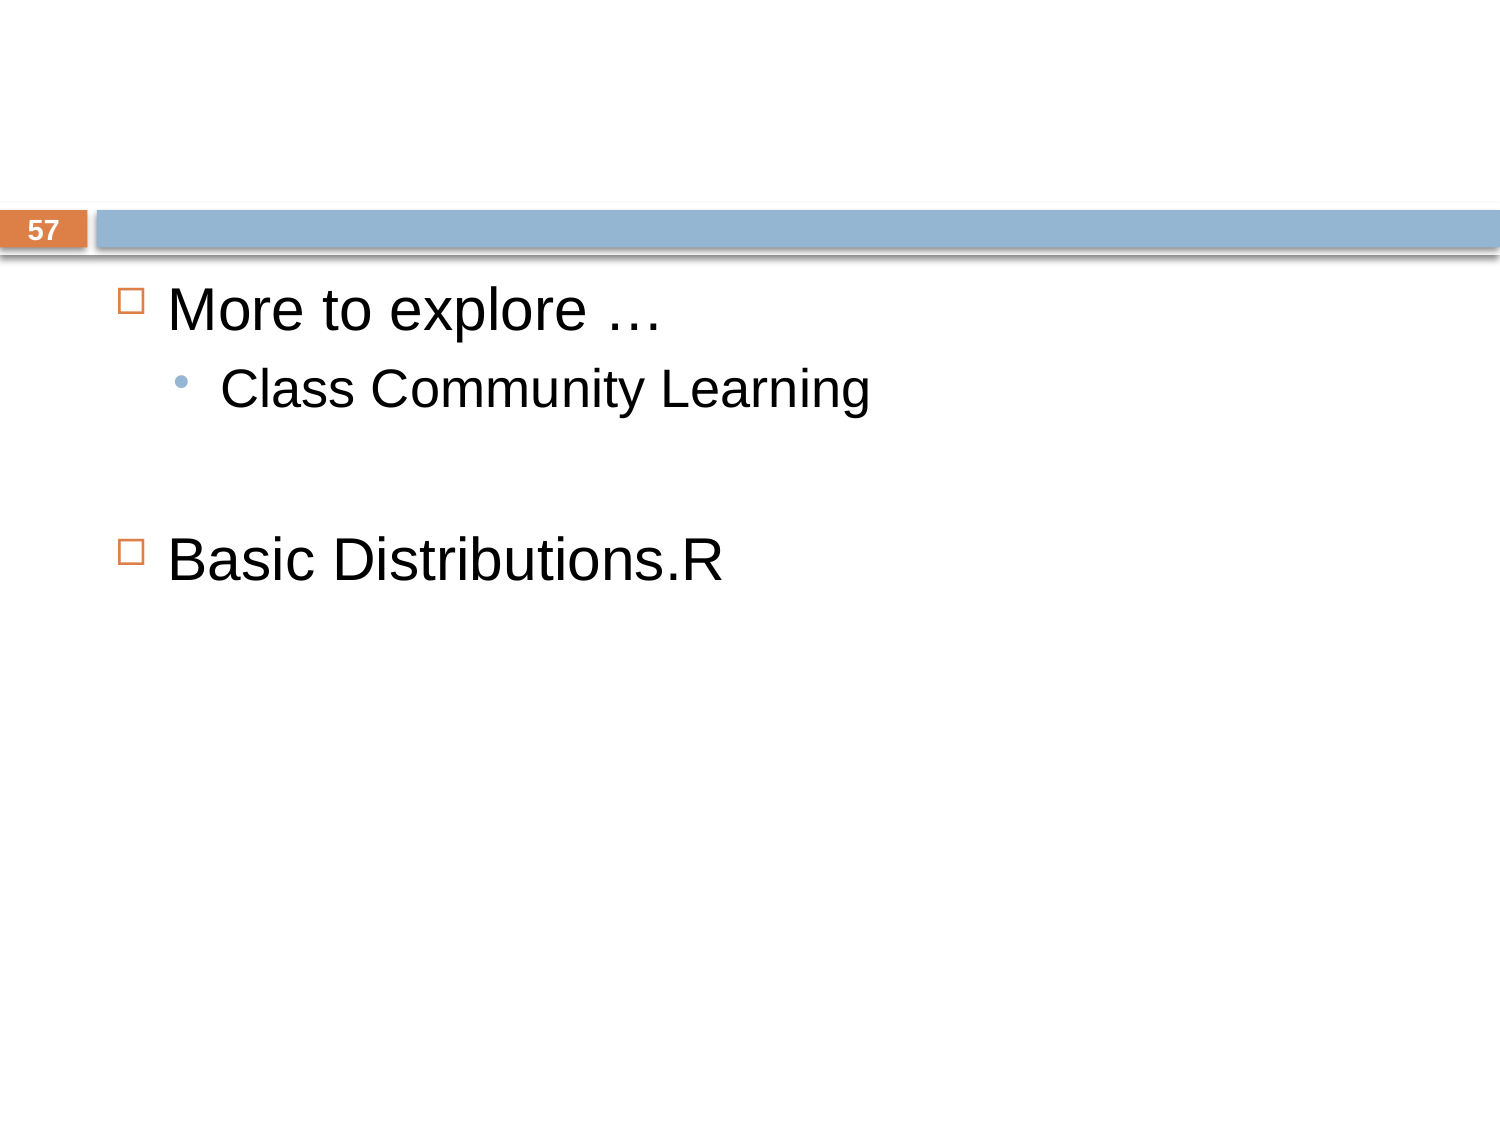

#
57
More to explore …
Class Community Learning

Basic Distributions.R